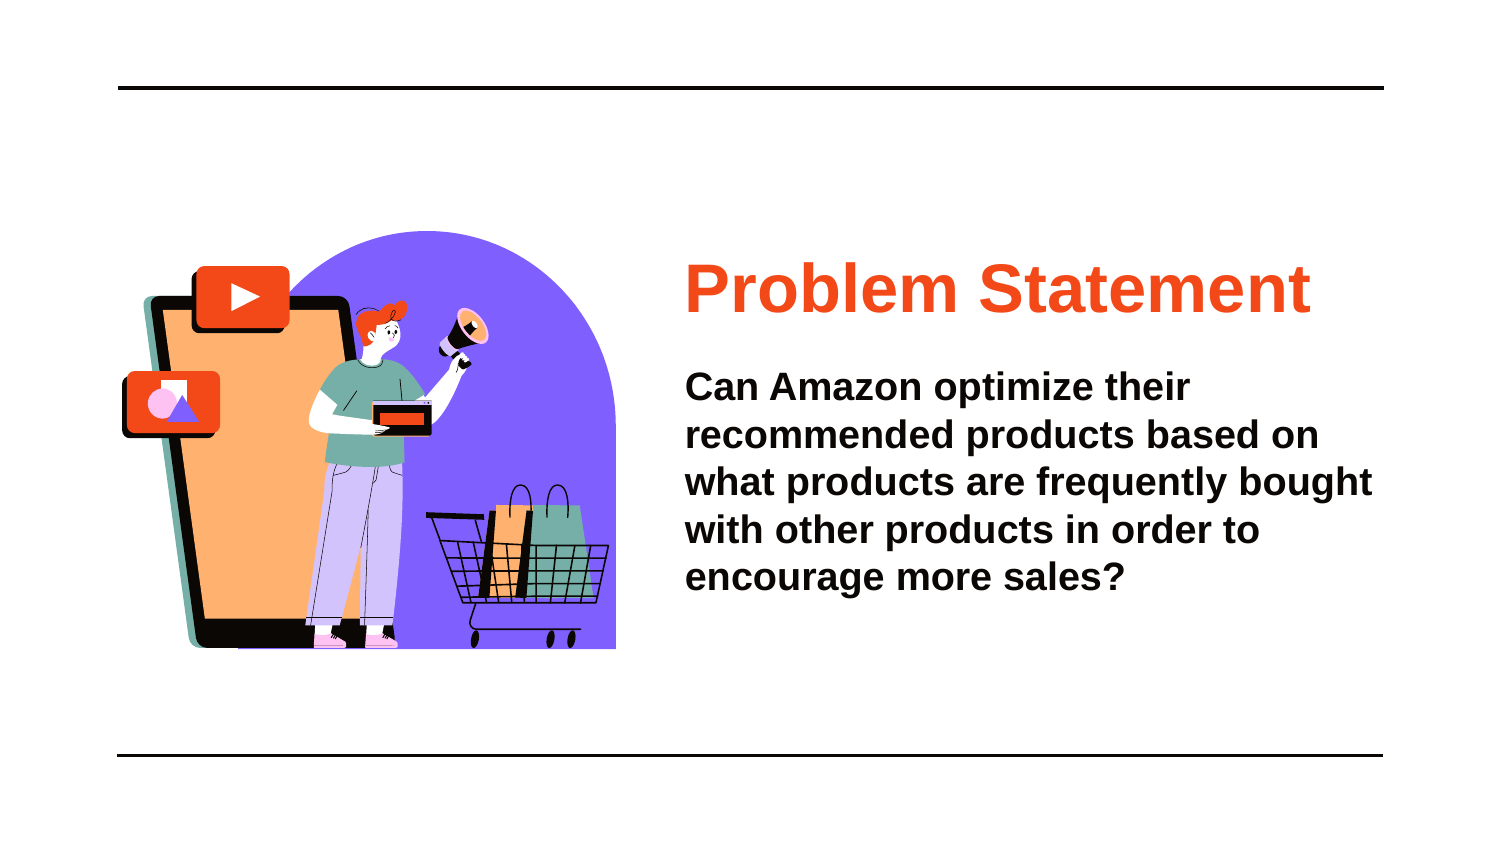

Problem Statement

# Can Amazon optimize their recommended products based on what products are frequently bought with other products in order to encourage more sales?